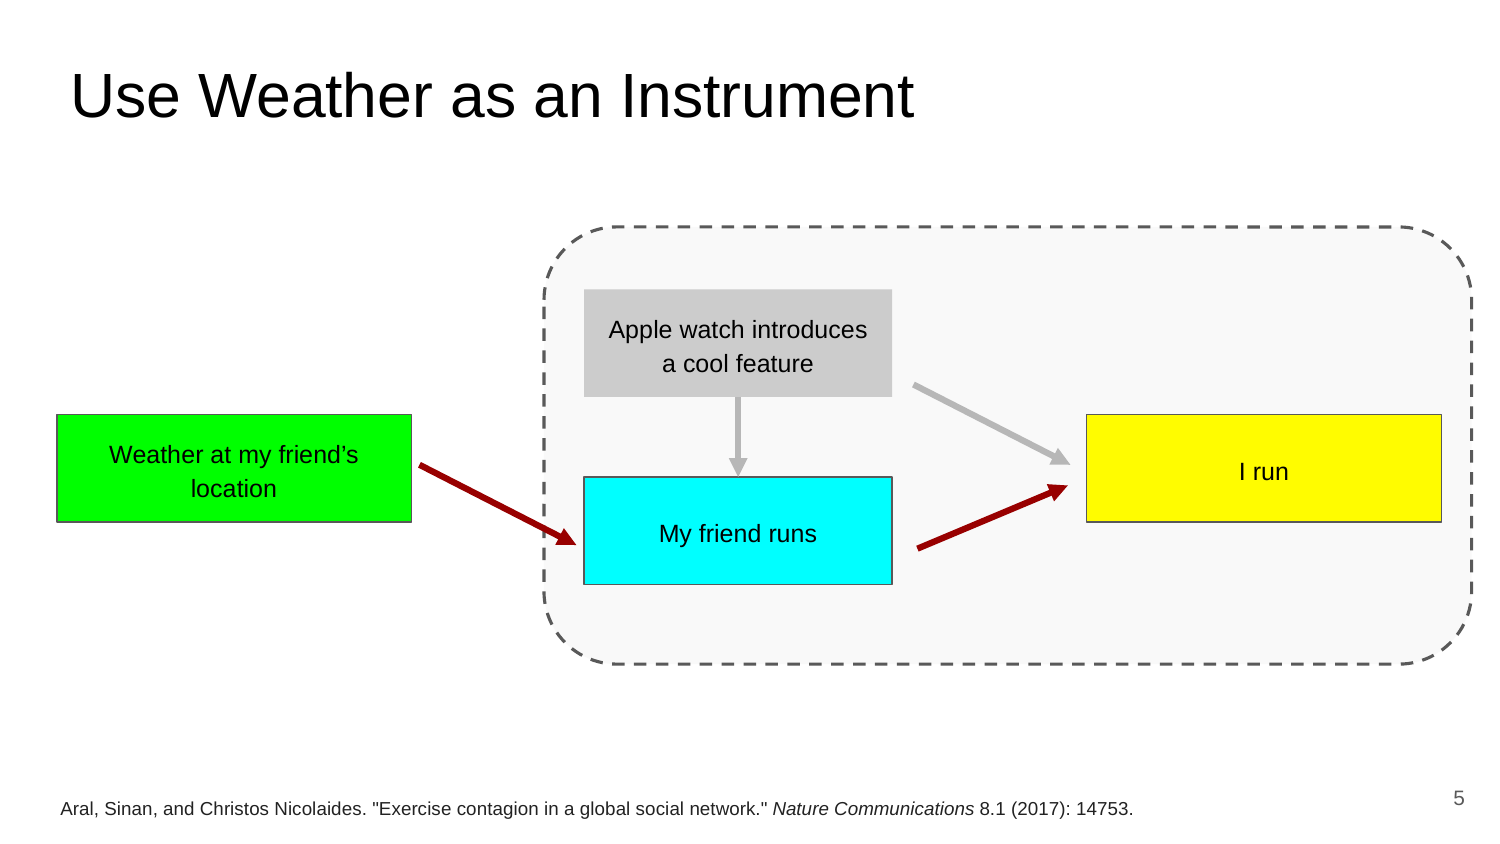

Use Weather as an Instrument

Apple watch introduces a cool feature
Weather at my friend’s location

I run
My friend runs
5
Aral, Sinan, and Christos Nicolaides. "Exercise contagion in a global social network." Nature Communications 8.1 (2017): 14753.